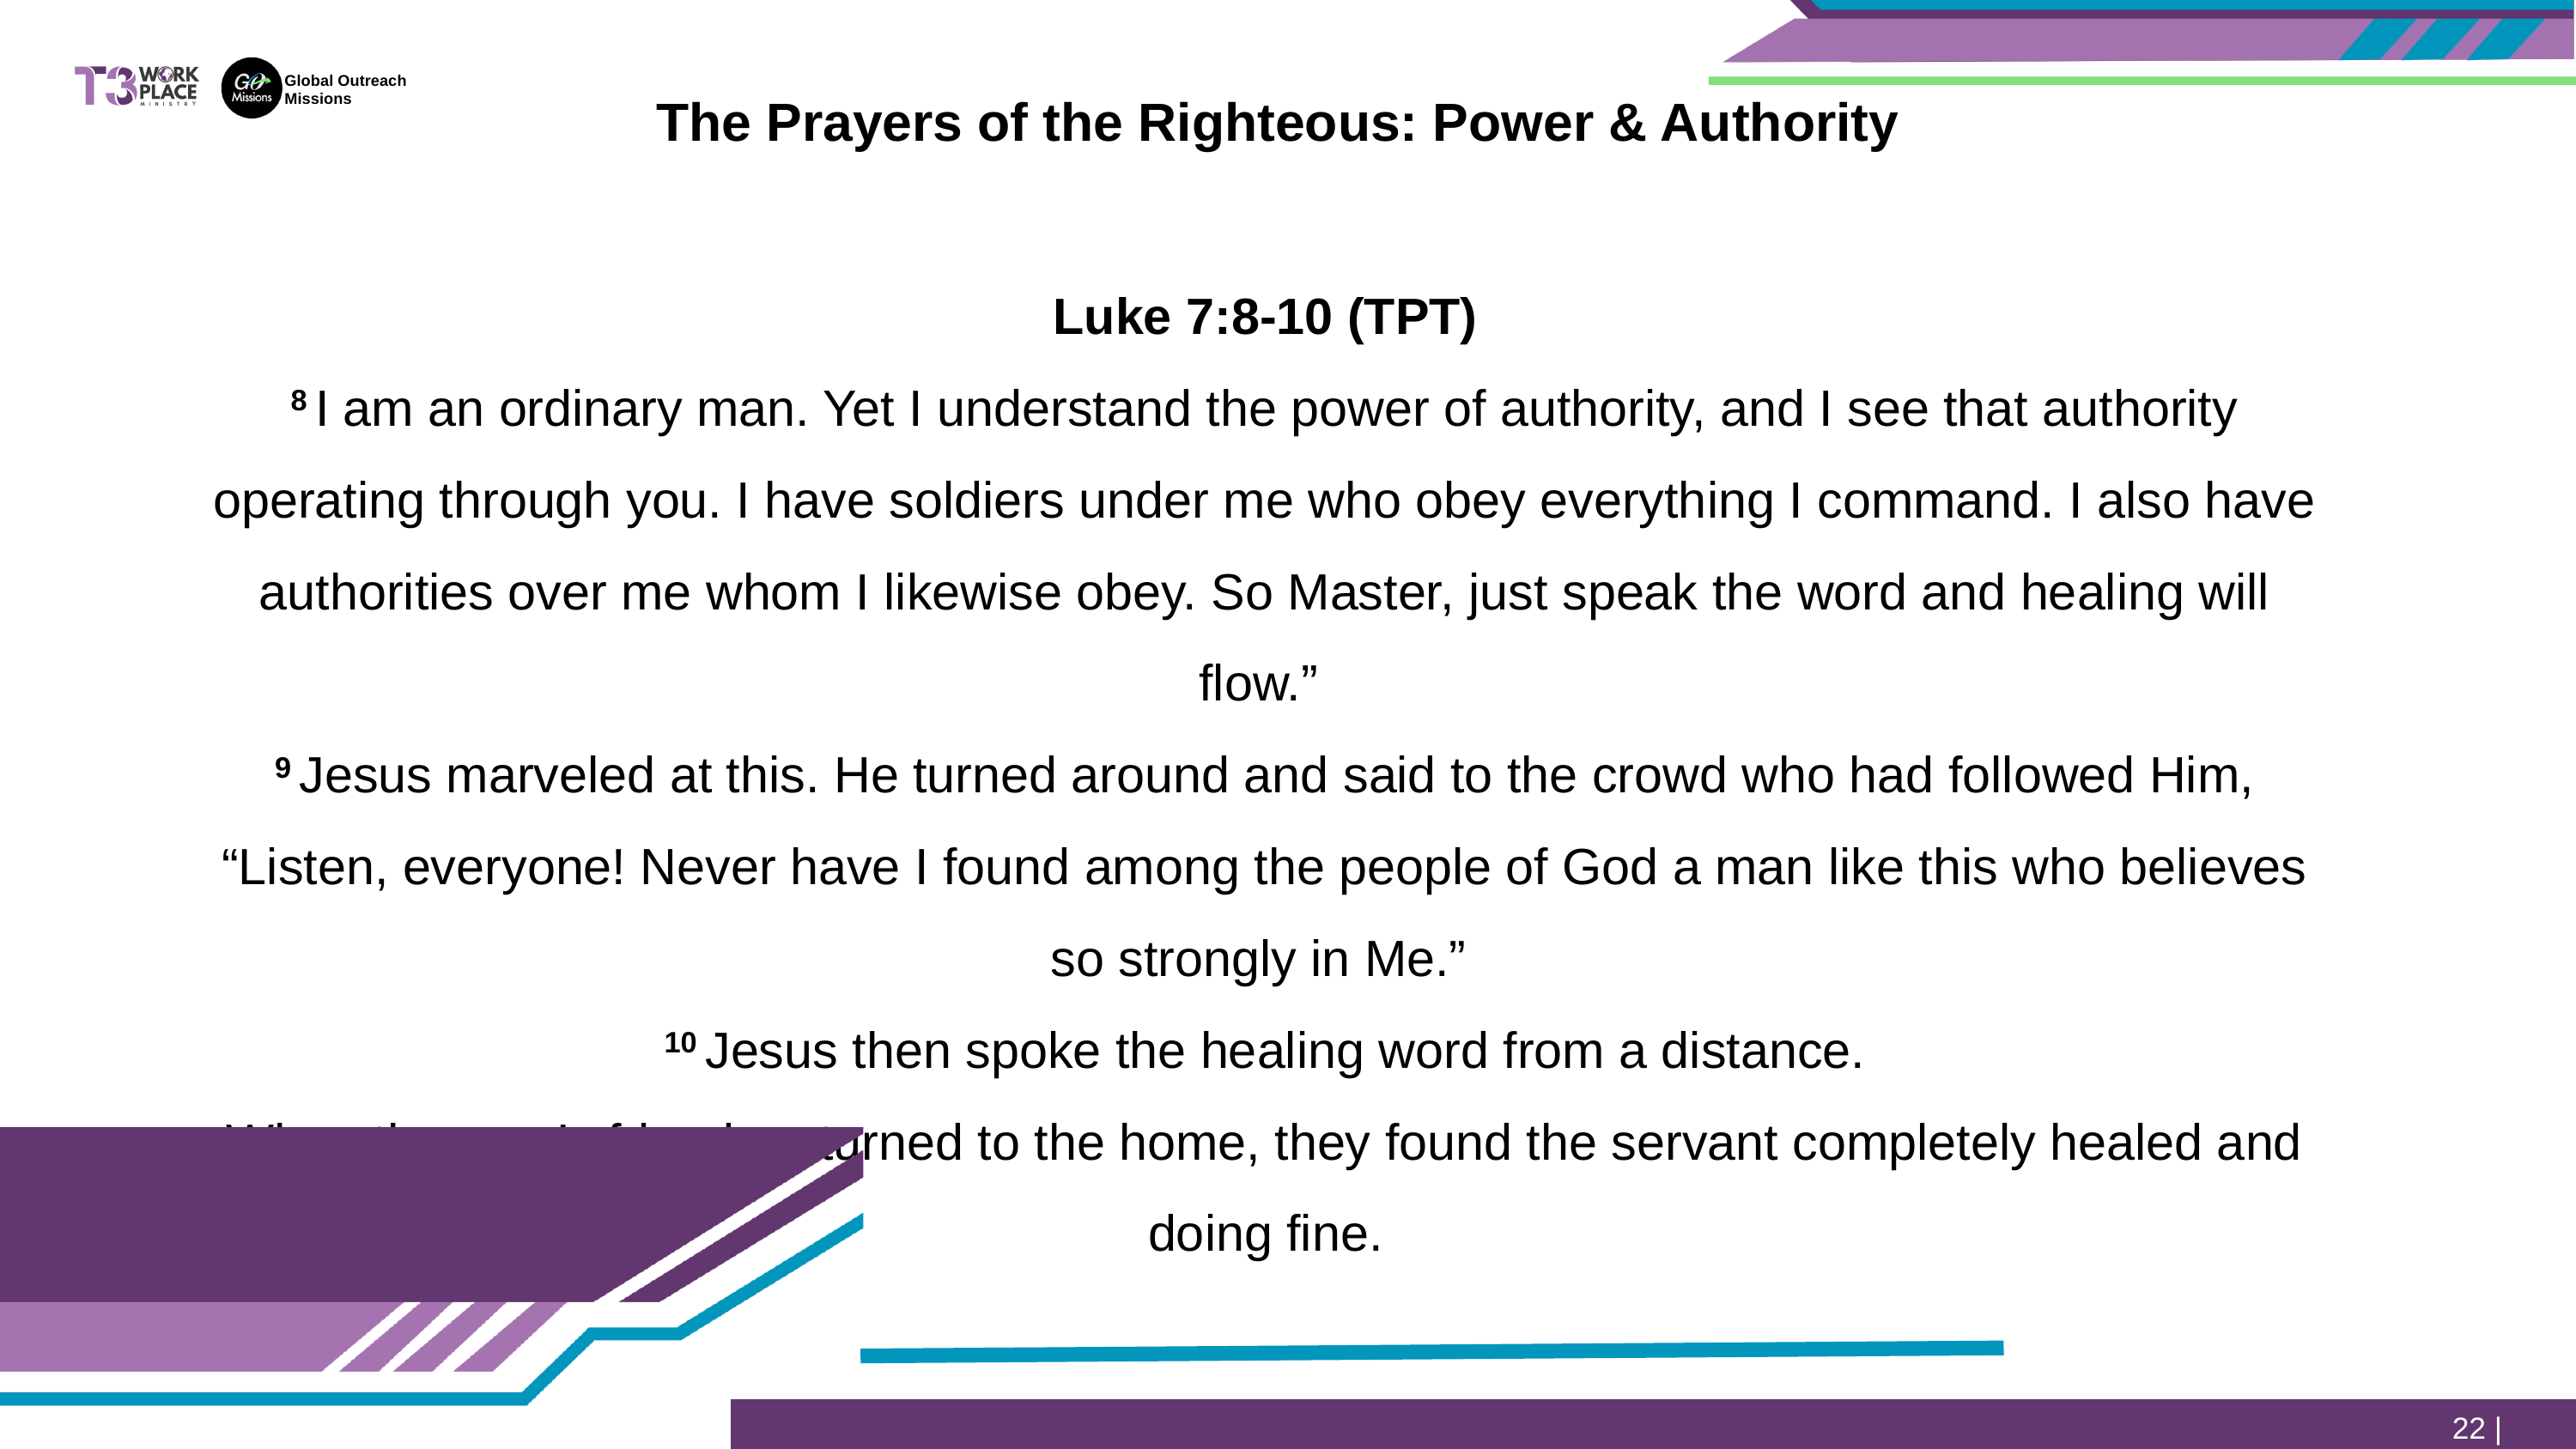

Global Outreach
Missions
The Prayers of the Righteous: Power & Authority
Luke 7:8-10 (TPT)
8 I am an ordinary man. Yet I understand the power of authority, and I see that authority operating through you. I have soldiers under me who obey everything I command. I also have authorities over me whom I likewise obey. So Master, just speak the word and healing will flow.”
9 Jesus marveled at this. He turned around and said to the crowd who had followed Him, “Listen, everyone! Never have I found among the people of God a man like this who believes so strongly in Me.”
10 Jesus then spoke the healing word from a distance.
When the man’s friends returned to the home, they found the servant completely healed and doing fine.

22 | Page